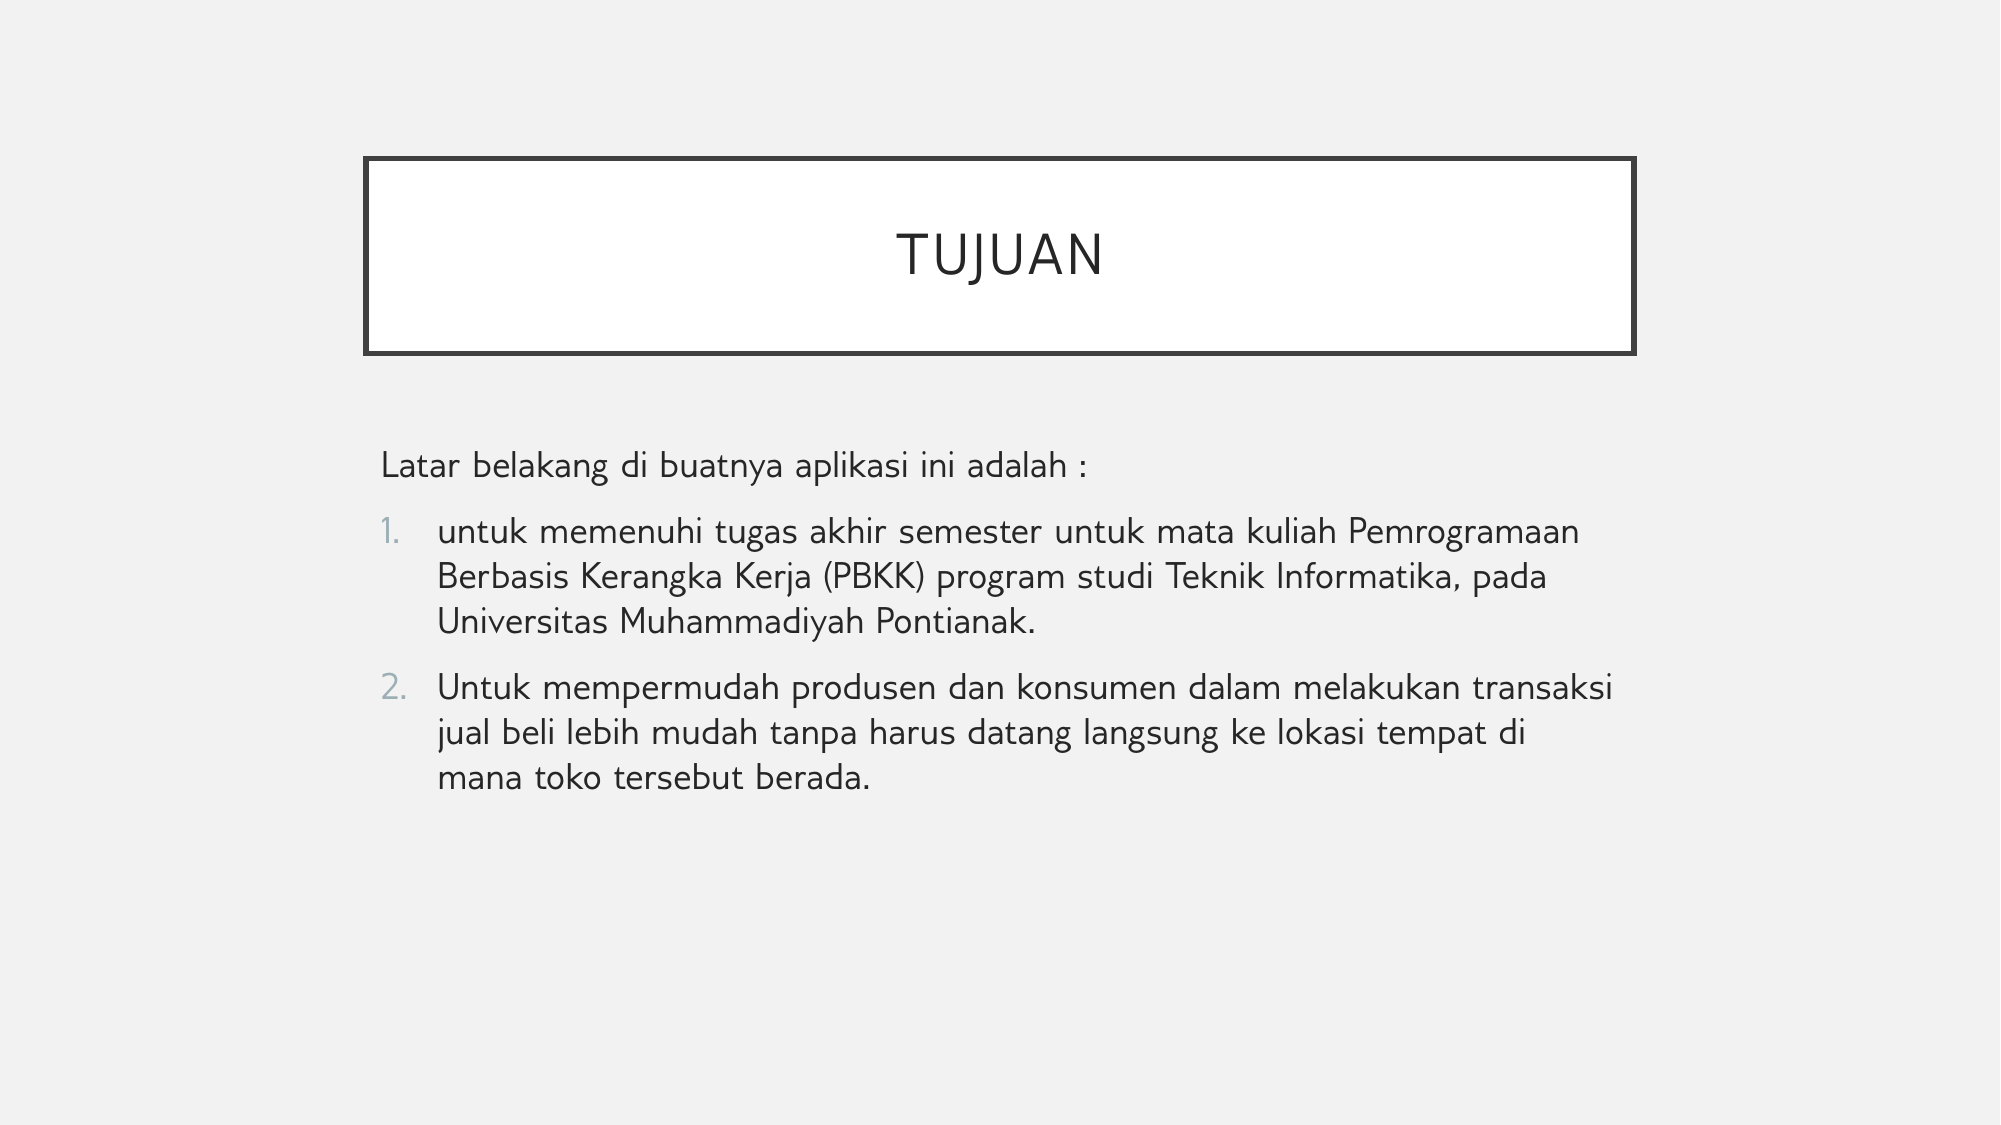

# Tujuan
Latar belakang di buatnya aplikasi ini adalah :
untuk memenuhi tugas akhir semester untuk mata kuliah Pemrogramaan Berbasis Kerangka Kerja (PBKK) program studi Teknik Informatika, pada Universitas Muhammadiyah Pontianak.
Untuk mempermudah produsen dan konsumen dalam melakukan transaksi jual beli lebih mudah tanpa harus datang langsung ke lokasi tempat di mana toko tersebut berada.